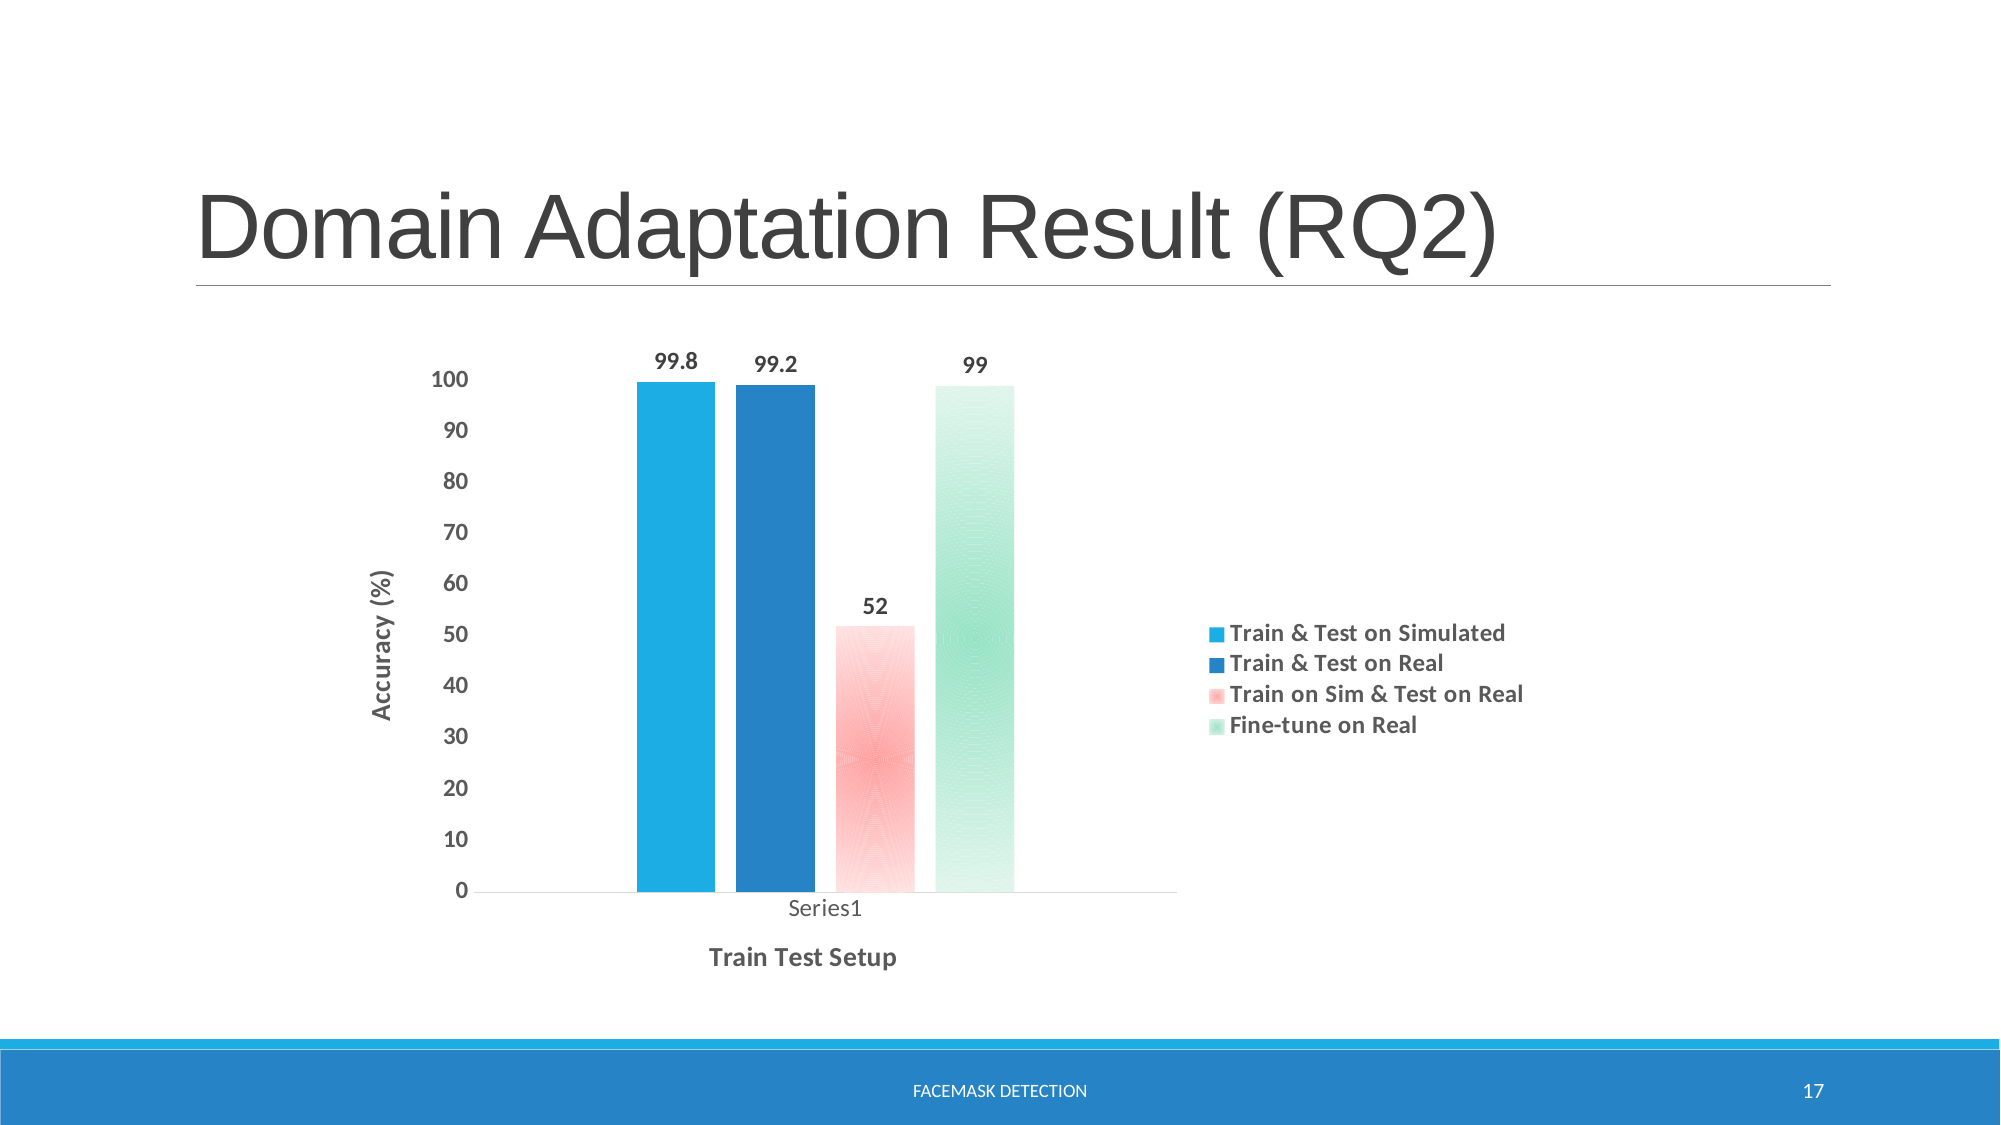

# Domain Adaptation Result (RQ2)

### Chart

| Category | Train & Test on Simulated | Train & Test on Real | Train on Sim & Test on Real | Fine-tune on Real |
|---|---|---|---|---|
|  | 99.8 | 99.2 | 52.0 | 99.0 |
Facemask detection
17